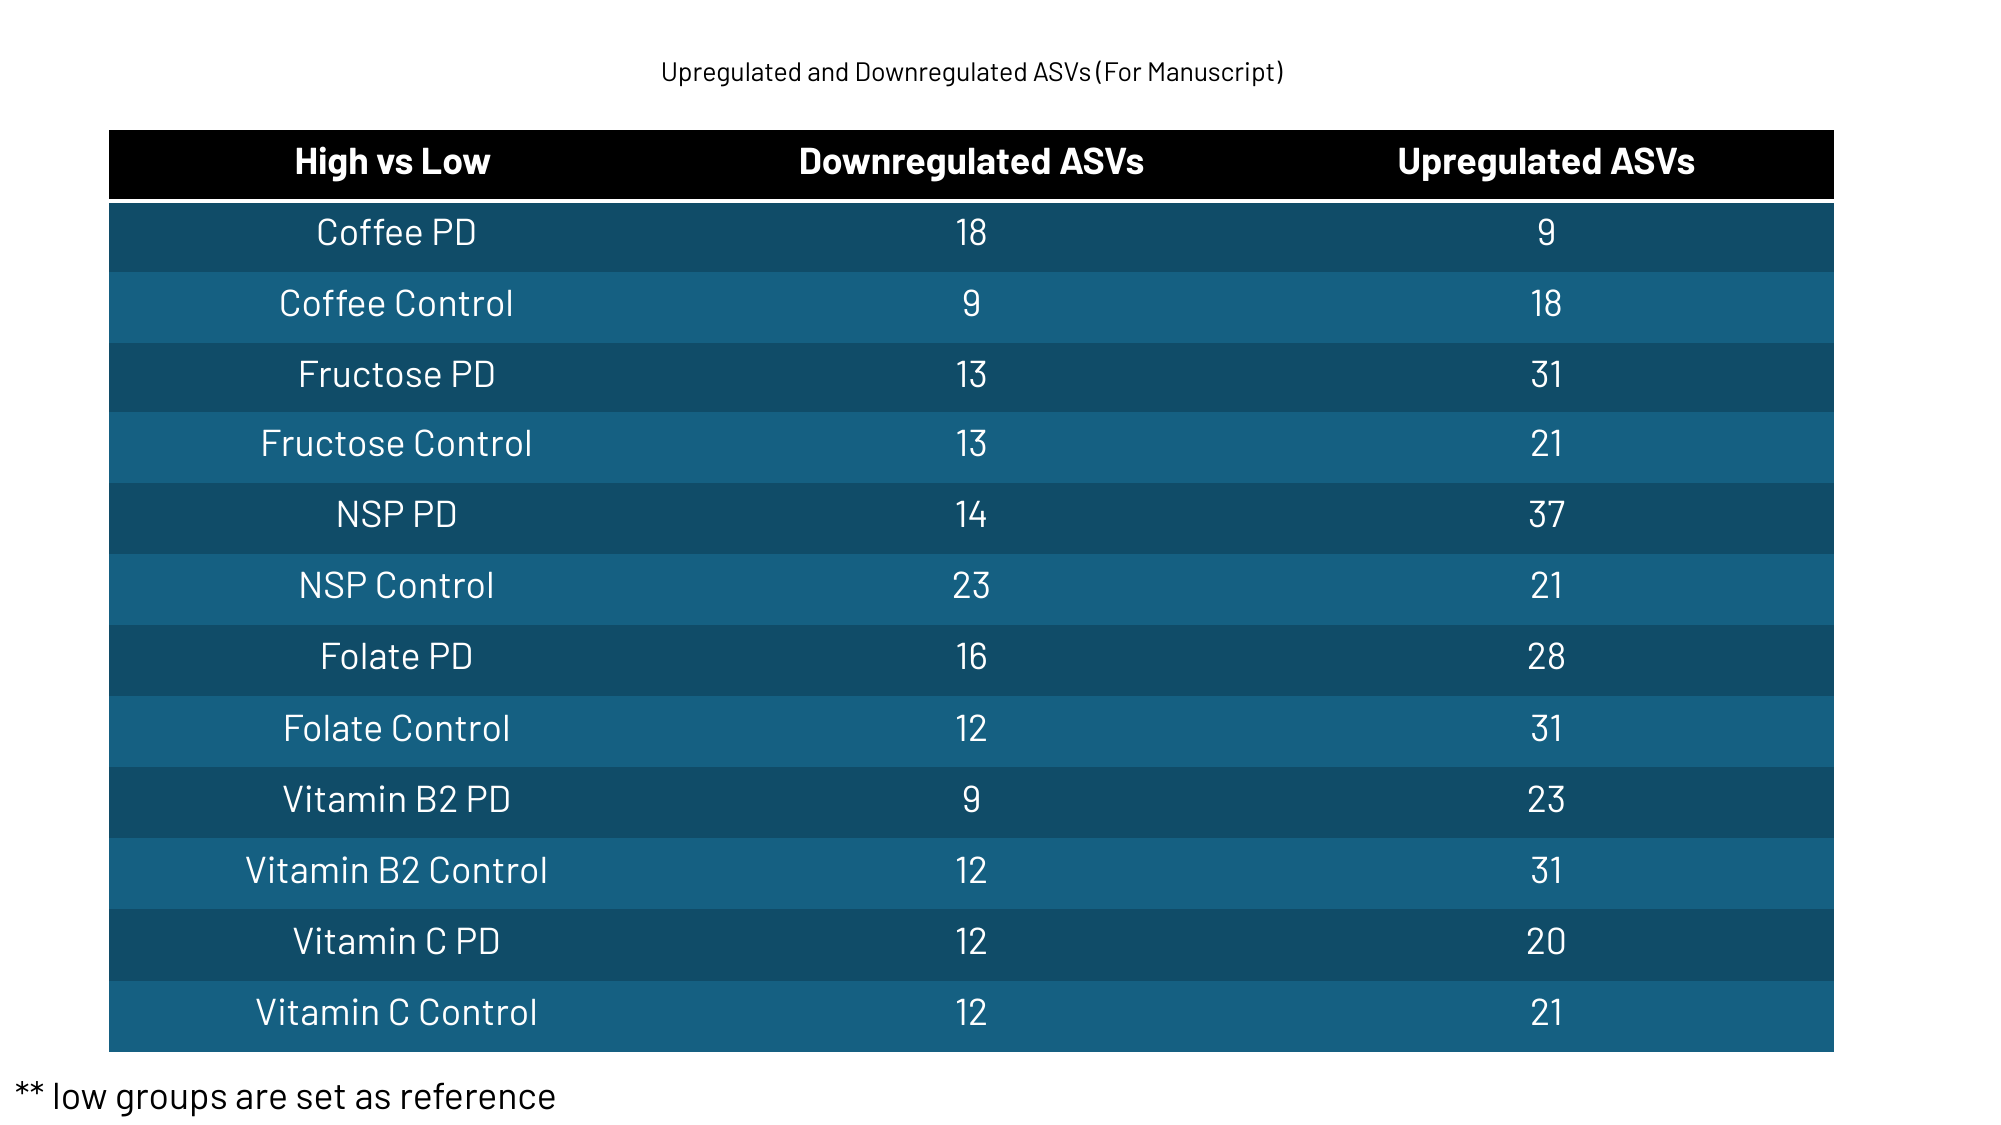

# Upregulated and Downregulated ASVs (For Manuscript)
| High vs Low | Downregulated ASVs | Upregulated ASVs |
| --- | --- | --- |
| Coffee PD | 18 | 9 |
| Coffee Control | 9 | 18 |
| Fructose PD | 13 | 31 |
| Fructose Control | 13 | 21 |
| NSP PD | 14 | 37 |
| NSP Control | 23 | 21 |
| Folate PD | 16 | 28 |
| Folate Control | 12 | 31 |
| Vitamin B2 PD | 9 | 23 |
| Vitamin B2 Control | 12 | 31 |
| Vitamin C PD | 12 | 20 |
| Vitamin C Control | 12 | 21 |
** low groups are set as reference